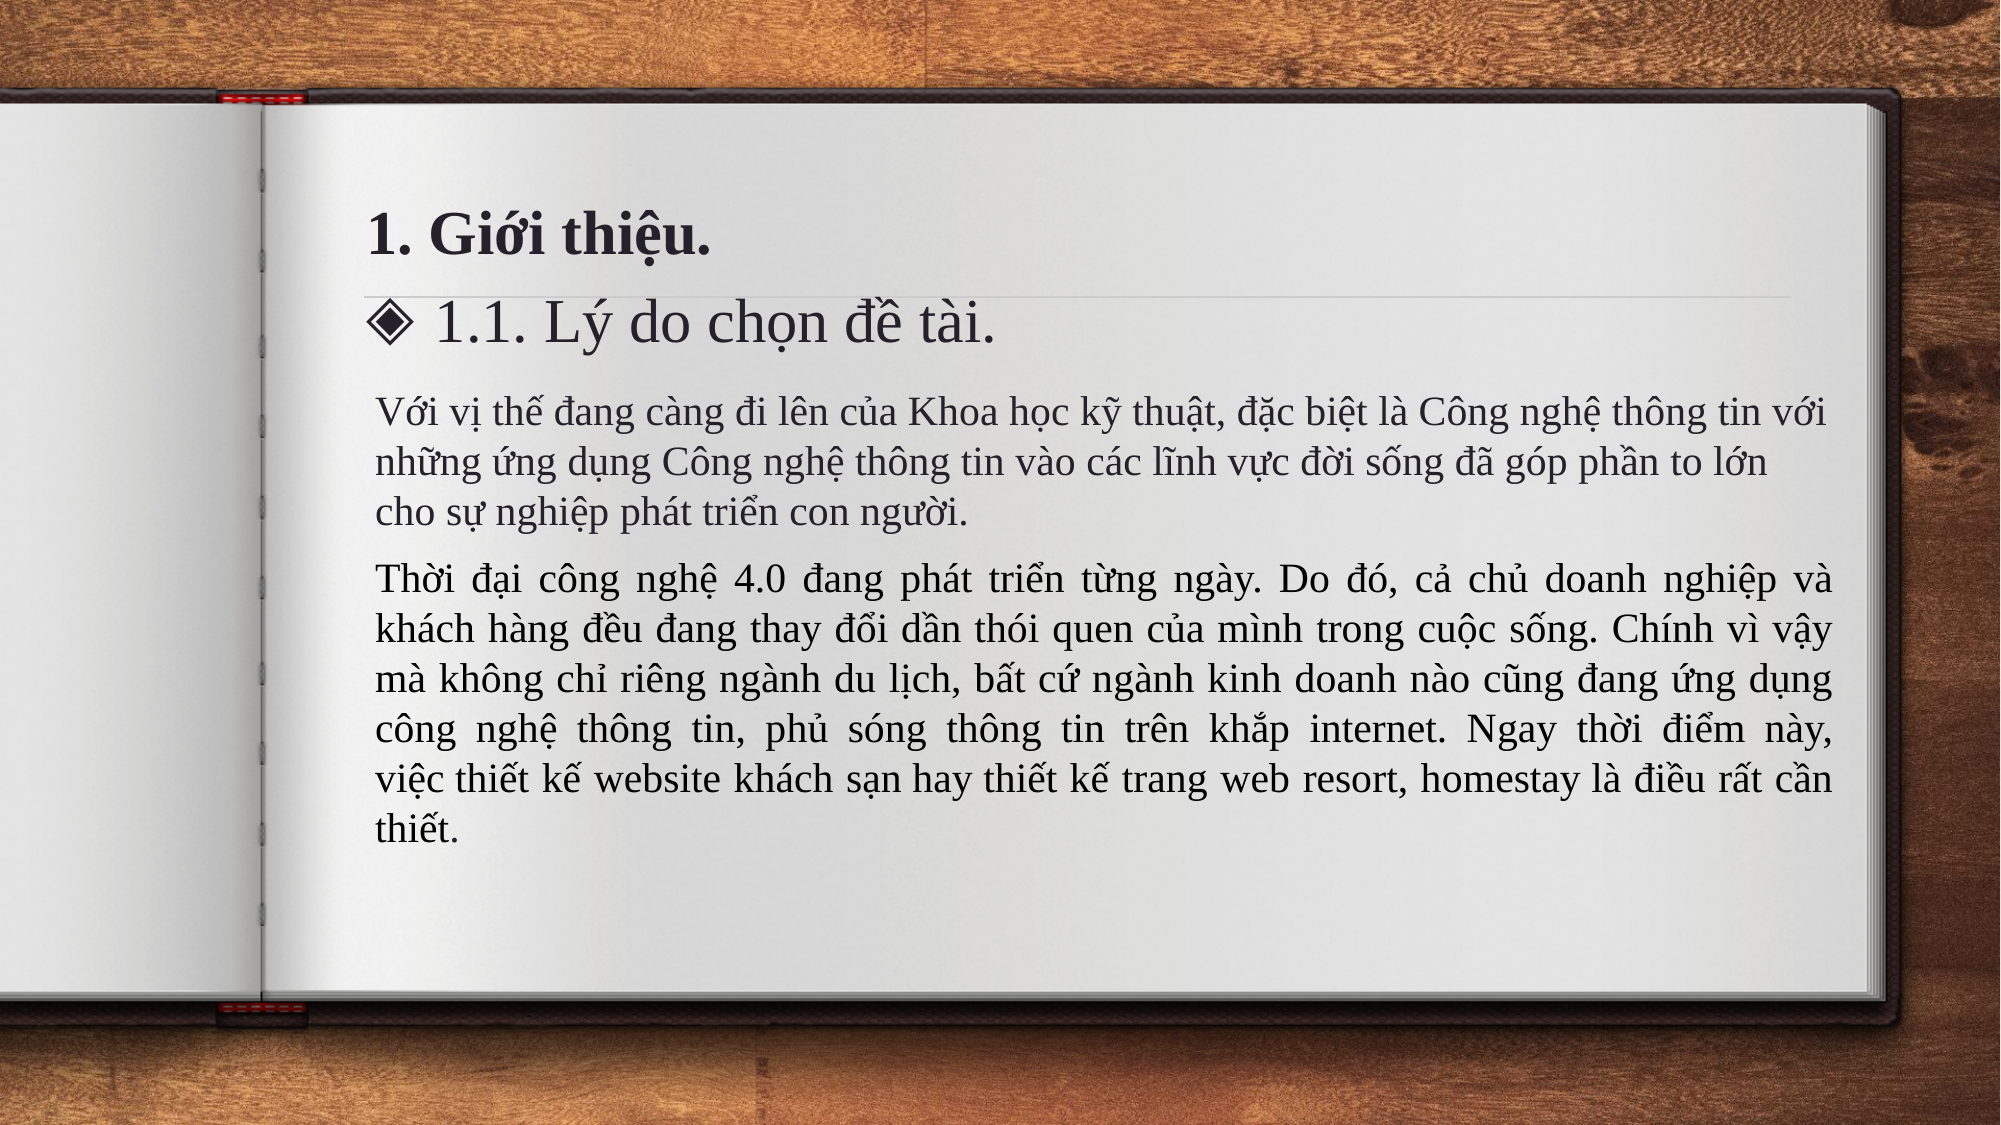

1. Giới thiệu.
1.1. Lý do chọn đề tài.
Với vị thế đang càng đi lên của Khoa học kỹ thuật, đặc biệt là Công nghệ thông tin với những ứng dụng Công nghệ thông tin vào các lĩnh vực đời sống đã góp phần to lớn cho sự nghiệp phát triển con người.
Thời đại công nghệ 4.0 đang phát triển từng ngày. Do đó, cả chủ doanh nghiệp và khách hàng đều đang thay đổi dần thói quen của mình trong cuộc sống. Chính vì vậy mà không chỉ riêng ngành du lịch, bất cứ ngành kinh doanh nào cũng đang ứng dụng công nghệ thông tin, phủ sóng thông tin trên khắp internet. Ngay thời điểm này, việc thiết kế website khách sạn hay thiết kế trang web resort, homestay là điều rất cần thiết.